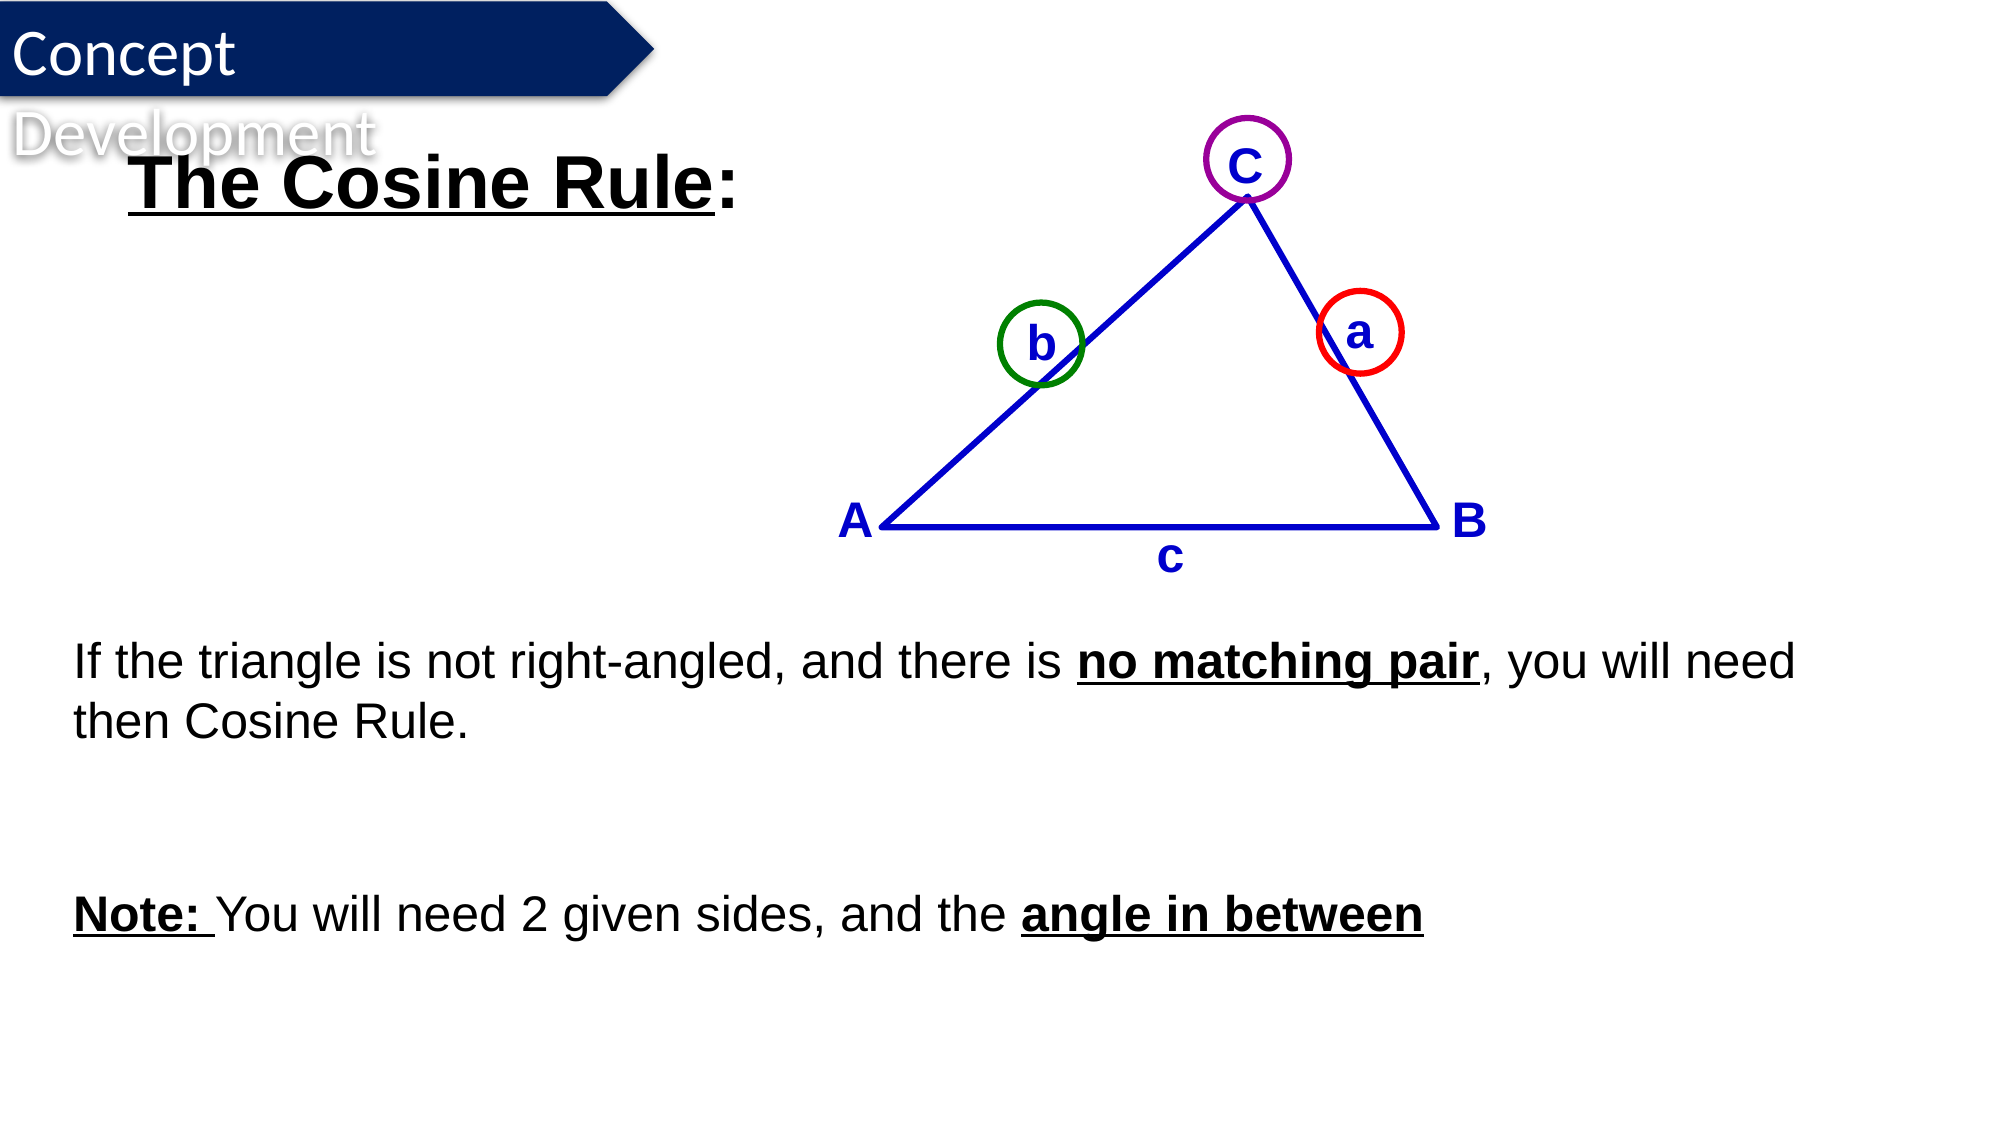

Concept Development

The Cosine Rule:
C

a

b
A
B
c
If the triangle is not right-angled, and there is no matching pair, you will need then Cosine Rule.
Note: You will need 2 given sides, and the angle in between